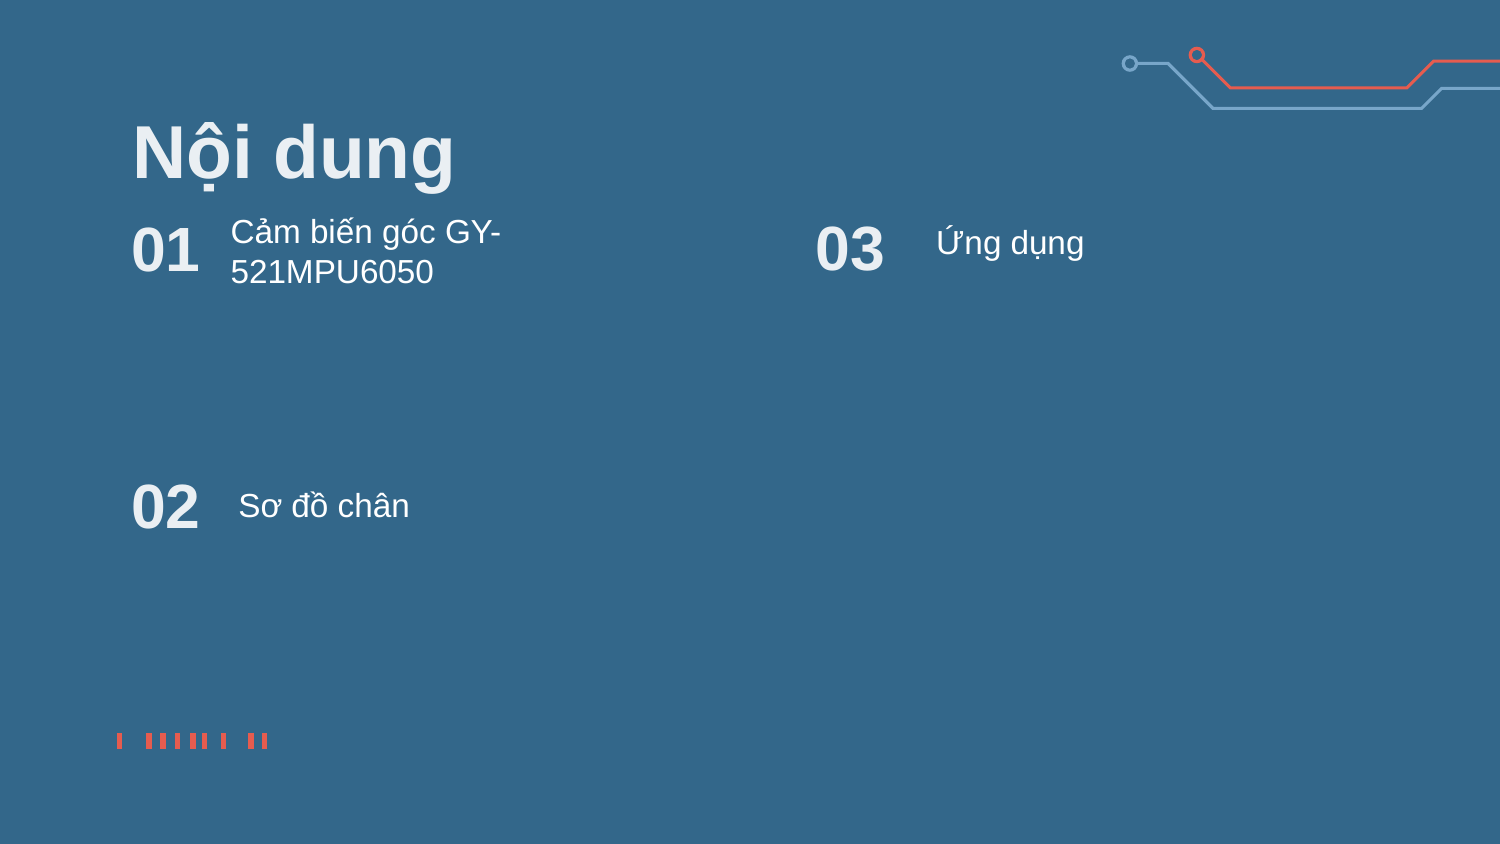

# Nội dung
Cảm biến góc GY-521MPU6050
03
01
Ứng dụng
02
Sơ đồ chân
16